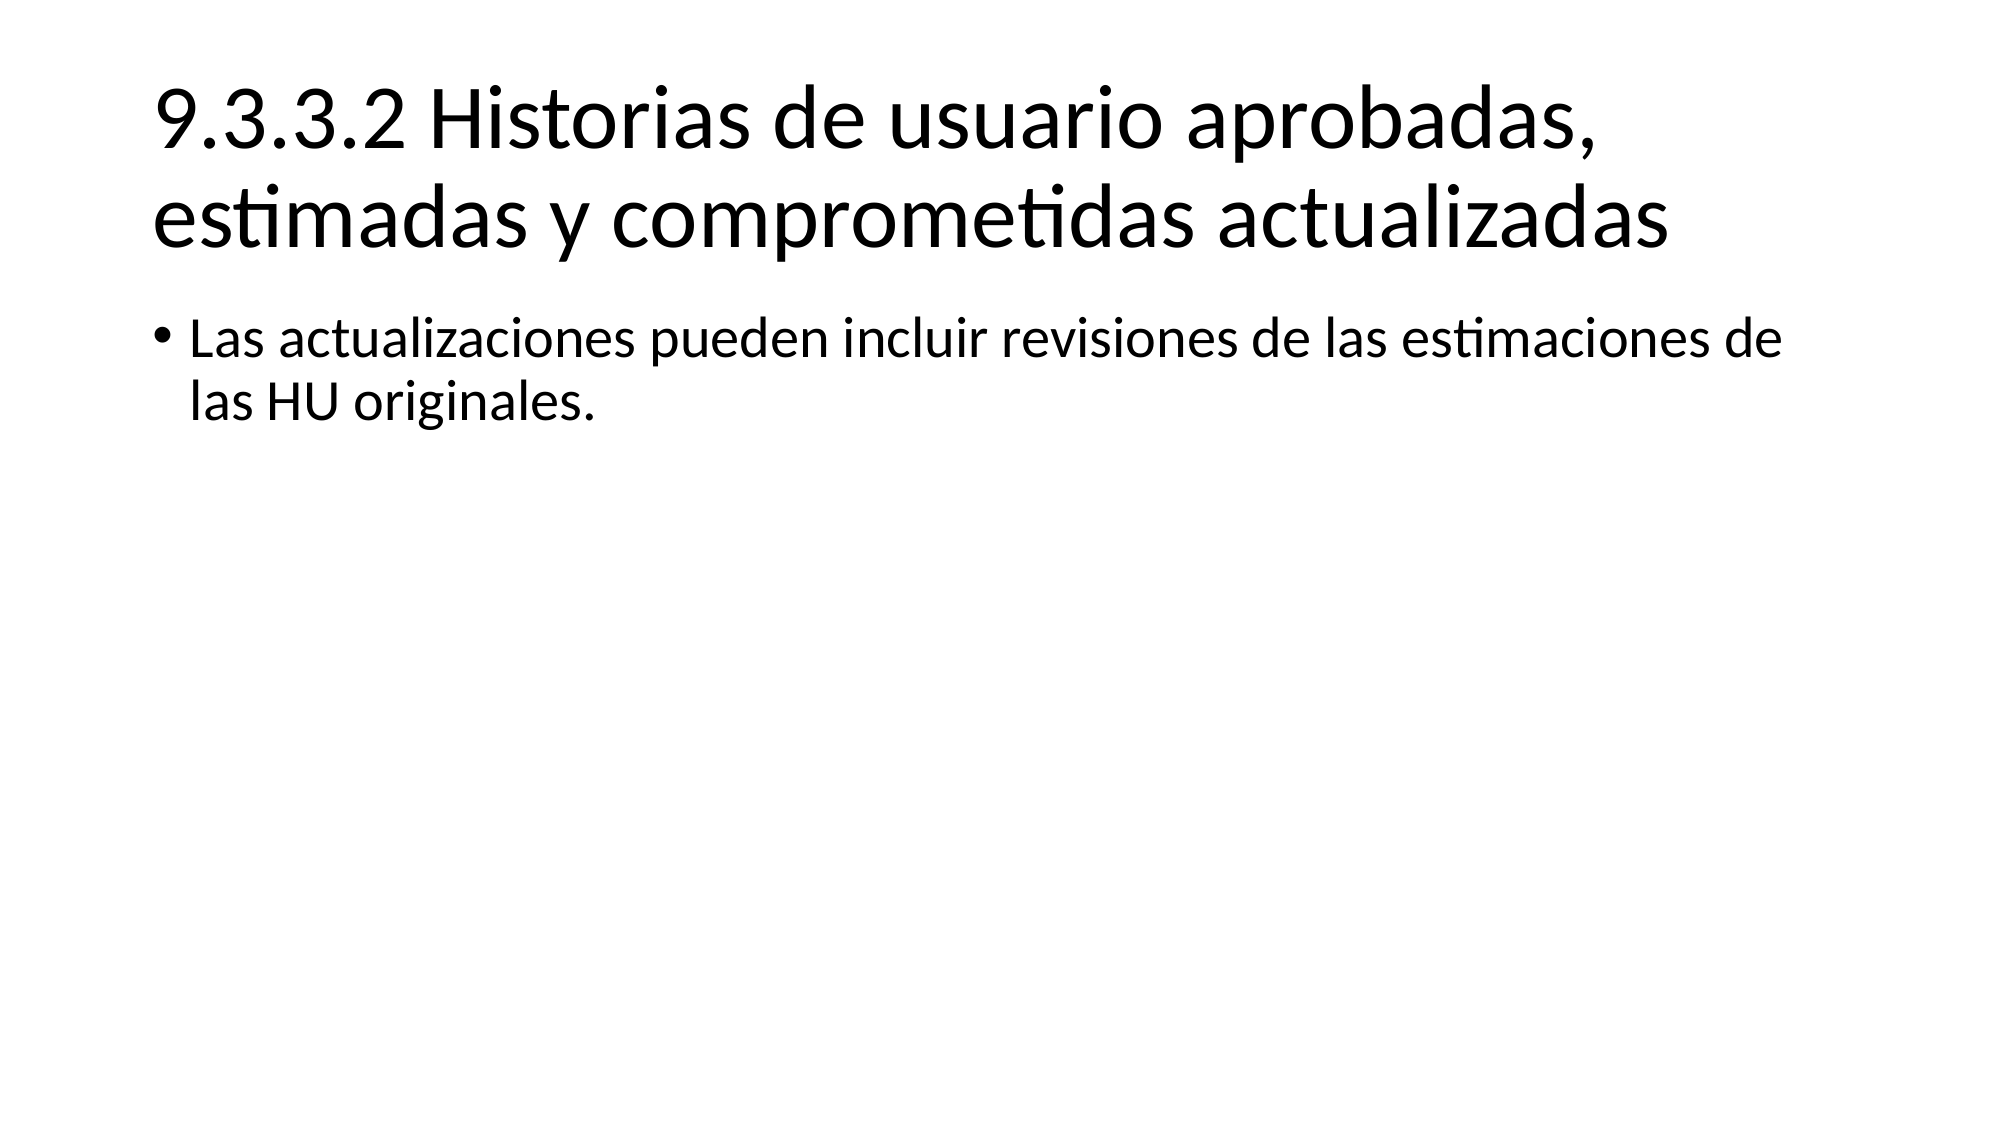

# 9.3.3.2 Historias de usuario aprobadas, estimadas y comprometidas actualizadas
Las actualizaciones pueden incluir revisiones de las estimaciones de las HU originales.